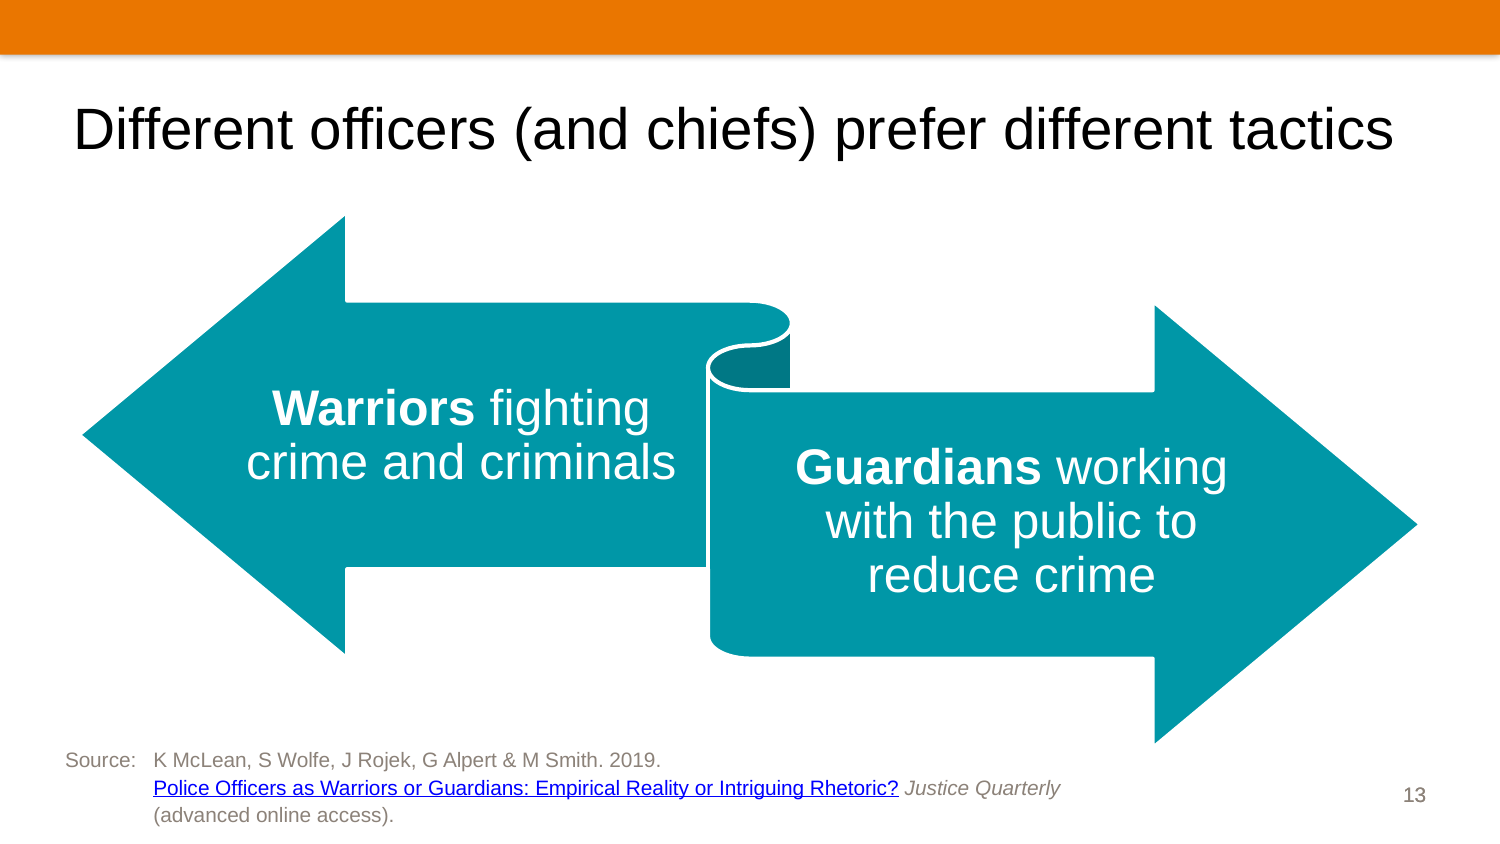

# Different officers (and chiefs) prefer different tactics
Warriors fighting crime and criminals
Guardians working with the public to reduce crime
Source:	K McLean, S Wolfe, J Rojek, G Alpert & M Smith. 2019. Police Officers as Warriors or Guardians: Empirical Reality or Intriguing Rhetoric? Justice Quarterly (advanced online access).